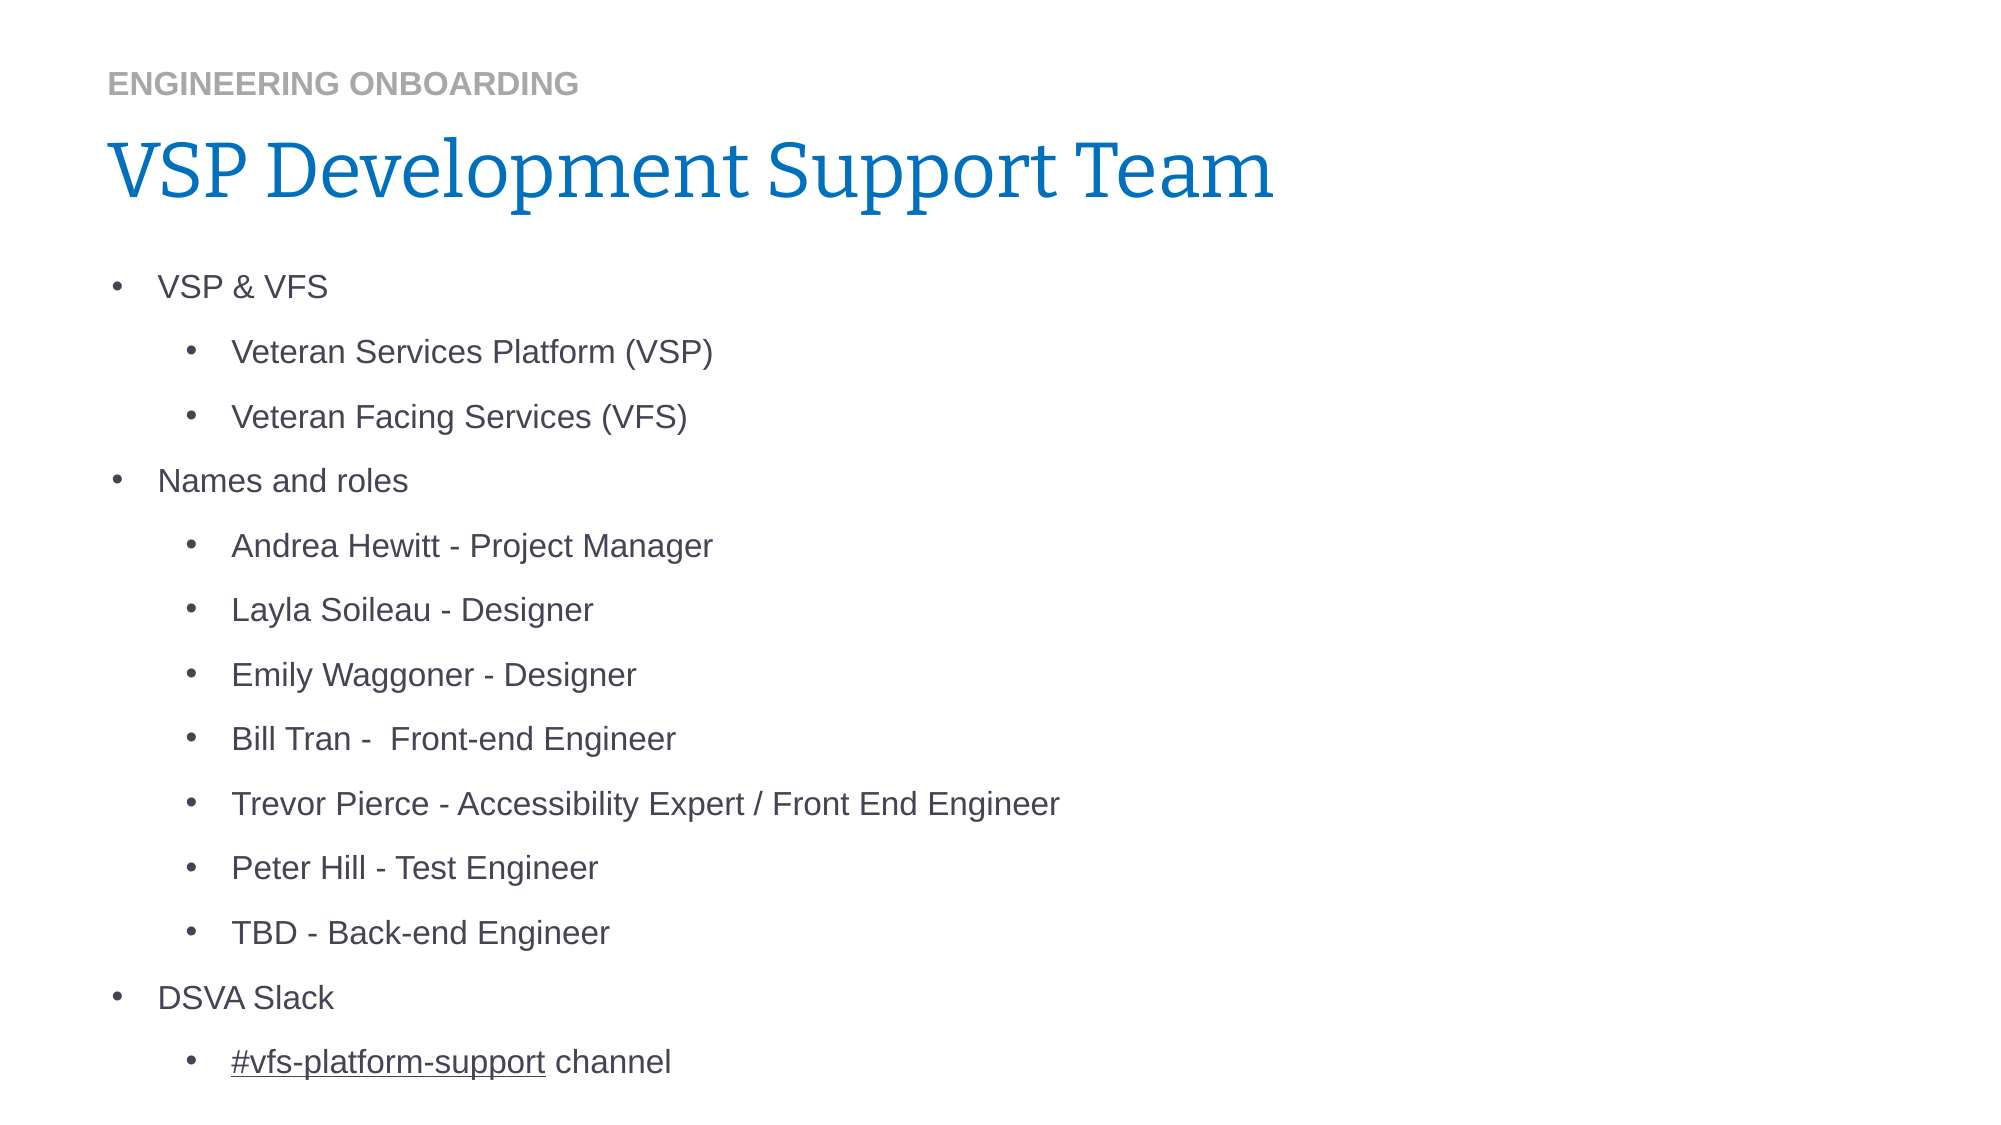

ENGINEERING ONBOARDING
# VSP Development Support Team
VSP & VFS
Veteran Services Platform (VSP)
Veteran Facing Services (VFS)
Names and roles
Andrea Hewitt - Project Manager
Layla Soileau - Designer
Emily Waggoner - Designer
Bill Tran -  Front-end Engineer
Trevor Pierce - Accessibility Expert / Front End Engineer
Peter Hill - Test Engineer
TBD - Back-end Engineer
DSVA Slack
#vfs-platform-support channel